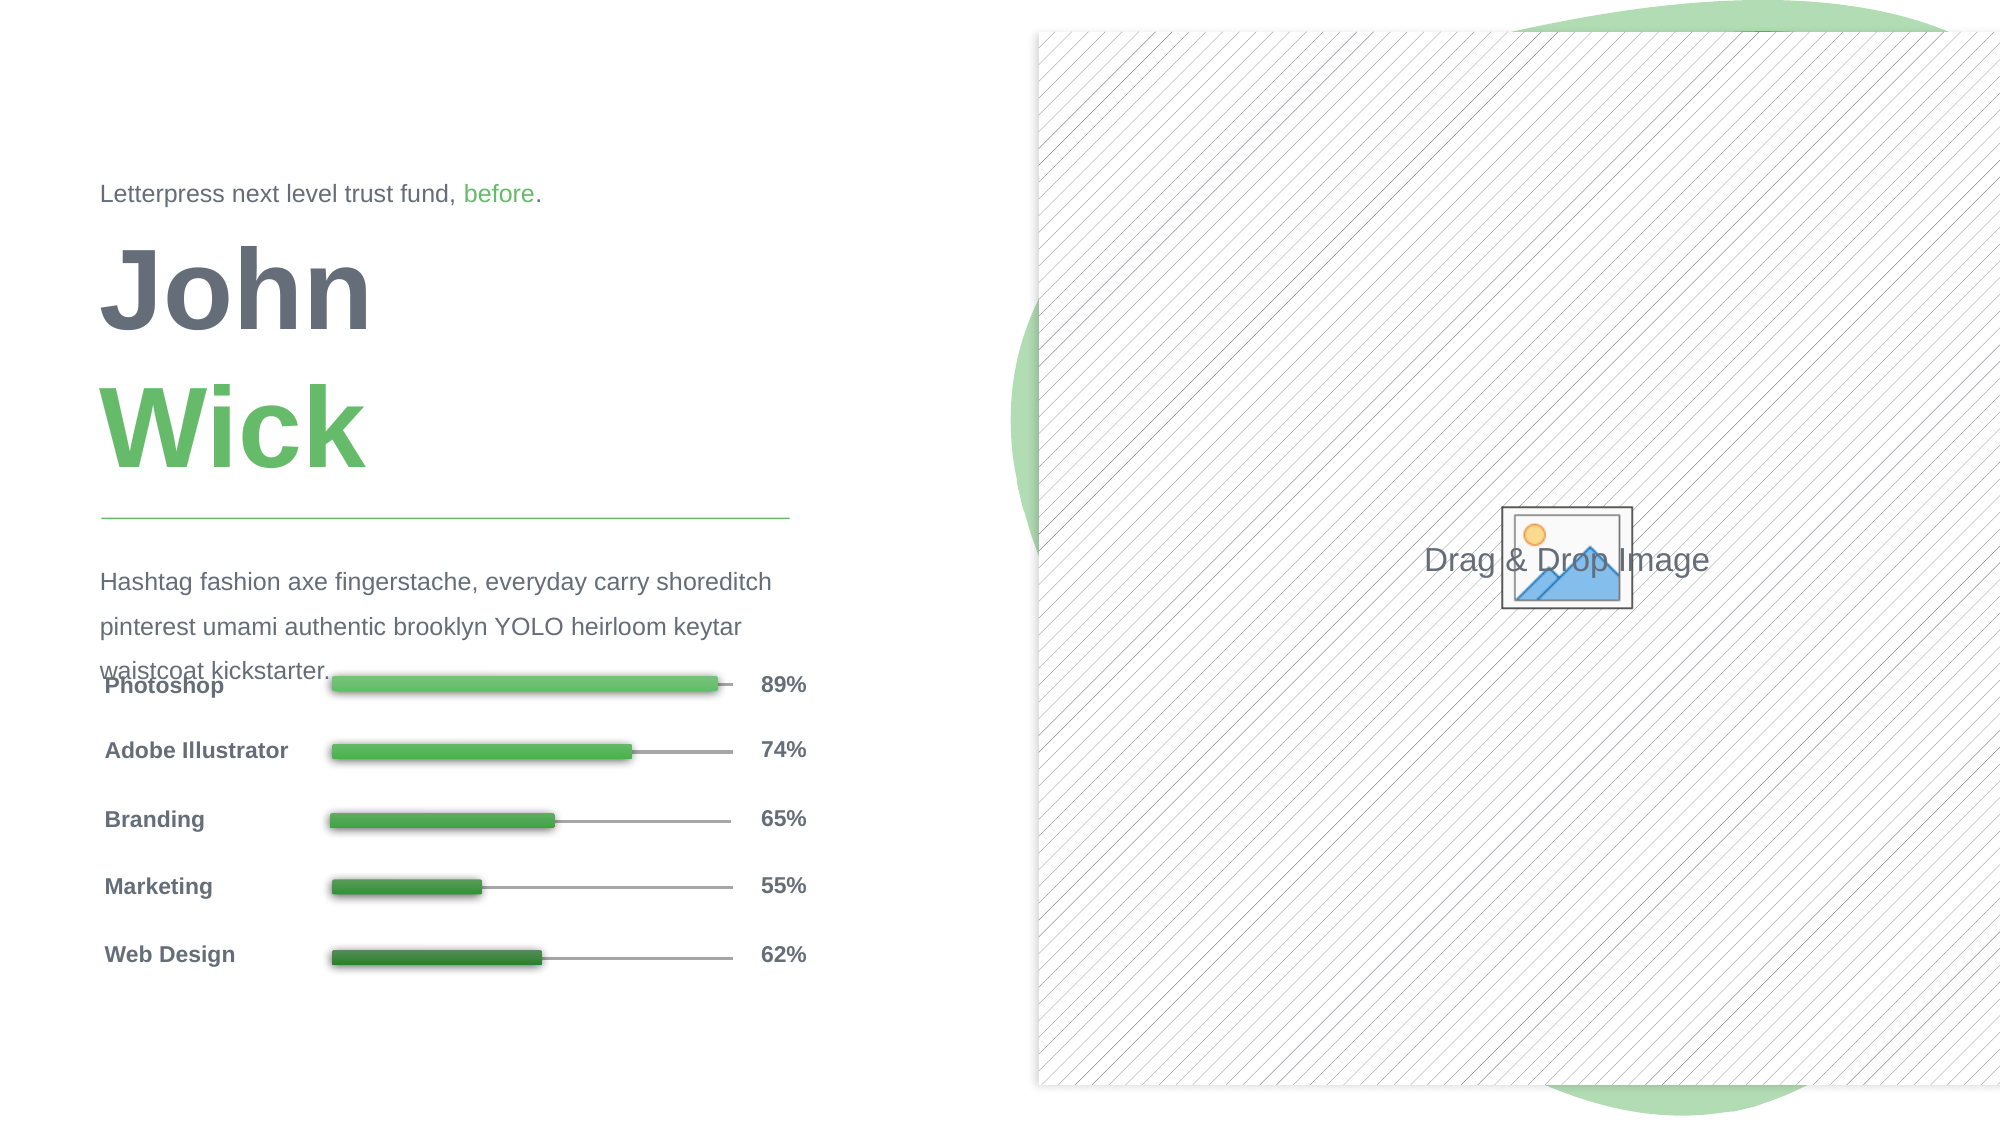

Letterpress next level trust fund, before.
John
Wick

Hashtag fashion axe fingerstache, everyday carry shoreditch pinterest umami authentic brooklyn YOLO heirloom keytar waistcoat kickstarter.
89%
Photoshop

74%
Adobe Illustrator

65%
Branding

55%
Marketing

62%
Web Design